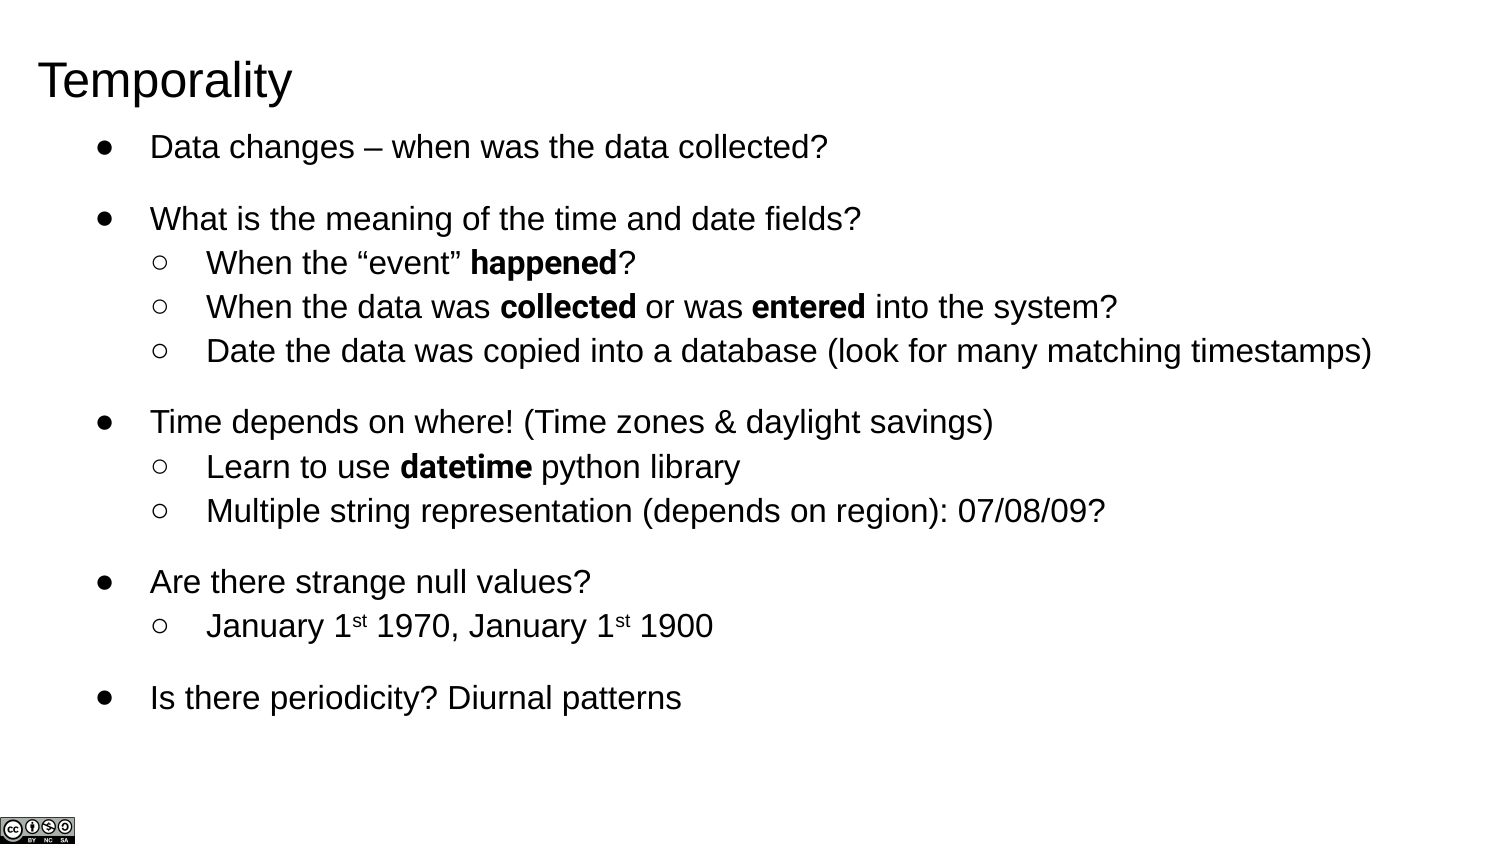

# Temporality
Data changes – when was the data collected?
What is the meaning of the time and date fields?
When the “event” happened?
When the data was collected or was entered into the system?
Date the data was copied into a database (look for many matching timestamps)
Time depends on where! (Time zones & daylight savings)
Learn to use datetime python library
Multiple string representation (depends on region): 07/08/09?
Are there strange null values?
January 1st 1970, January 1st 1900
Is there periodicity? Diurnal patterns